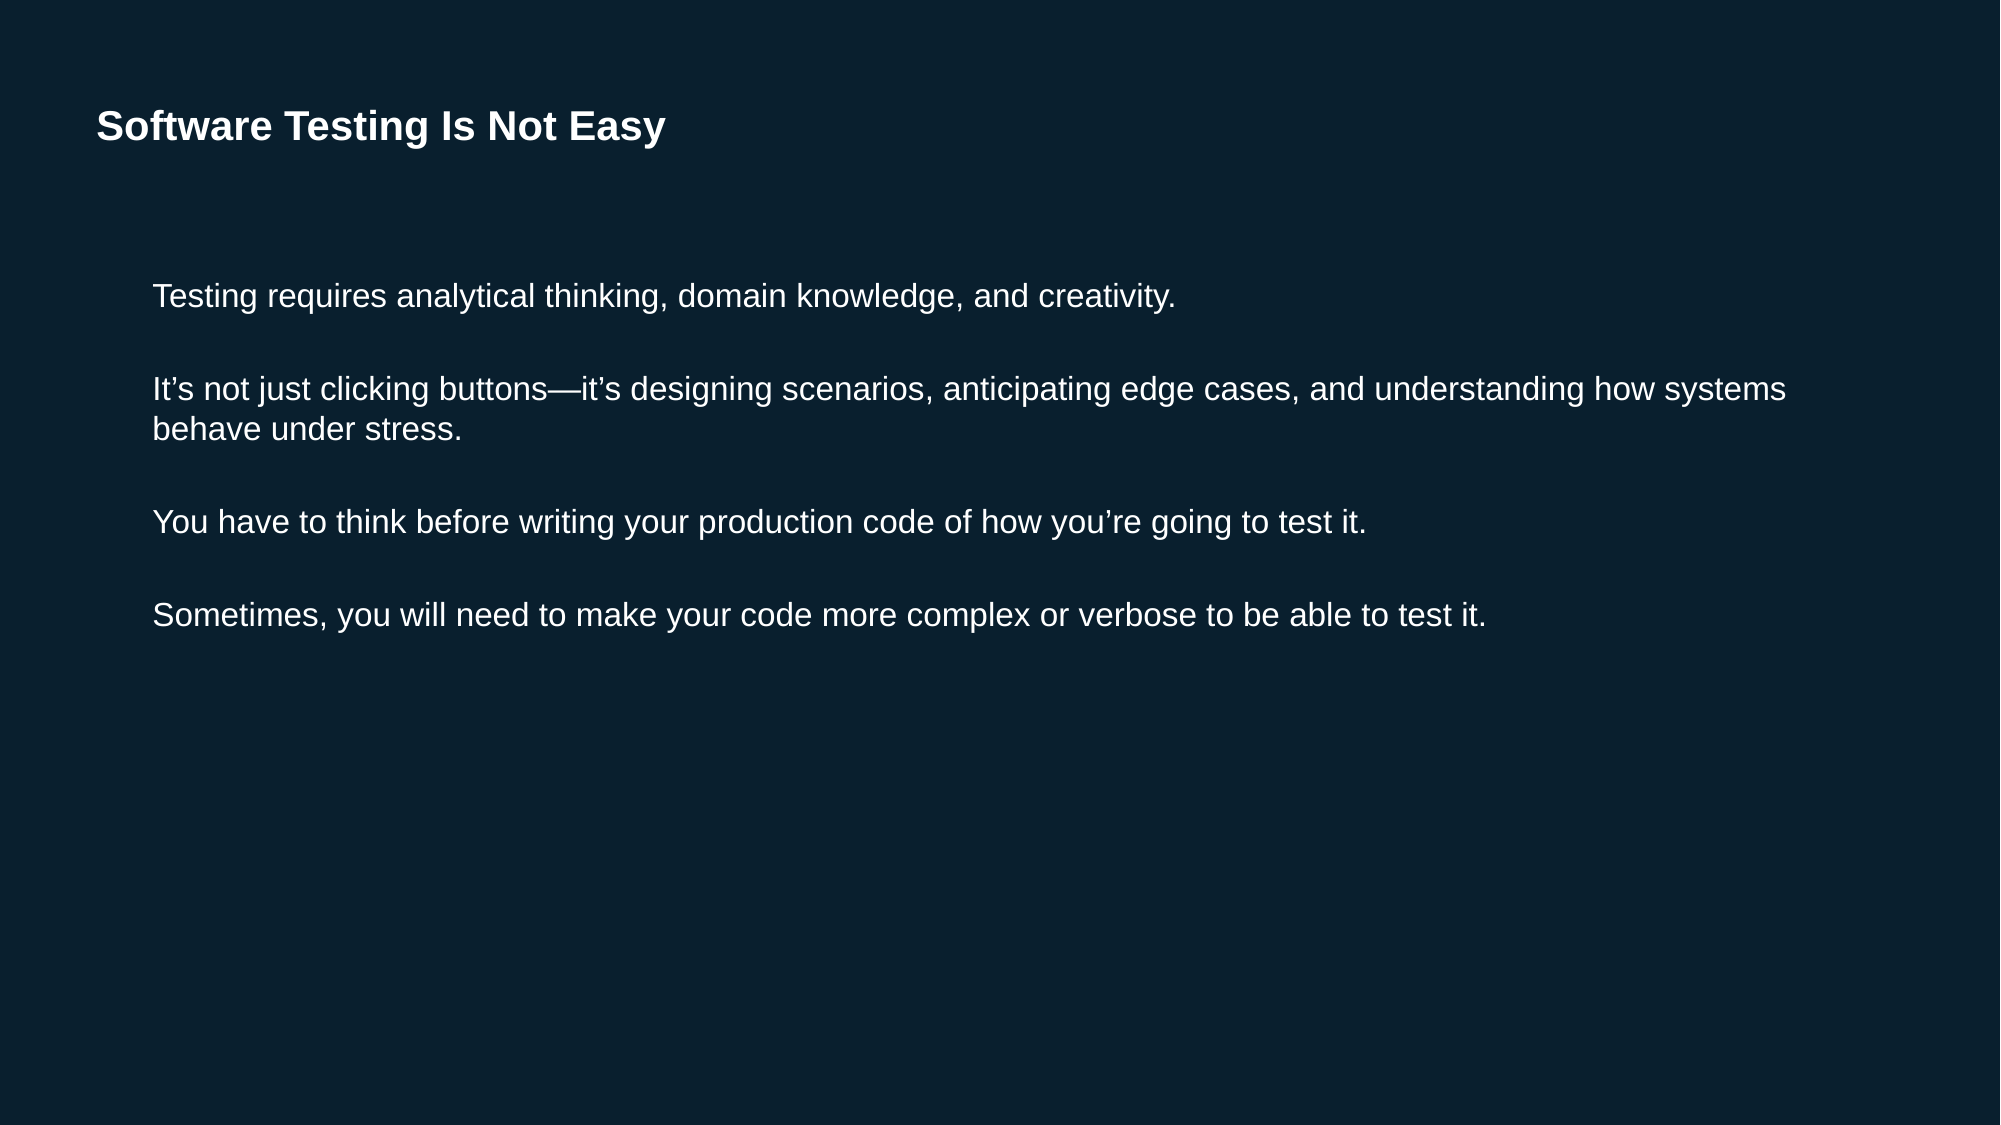

# Software Testing Is Not Easy
Testing requires analytical thinking, domain knowledge, and creativity.

It’s not just clicking buttons—it’s designing scenarios, anticipating edge cases, and understanding how systems behave under stress.

You have to think before writing your production code of how you’re going to test it.

Sometimes, you will need to make your code more complex or verbose to be able to test it.